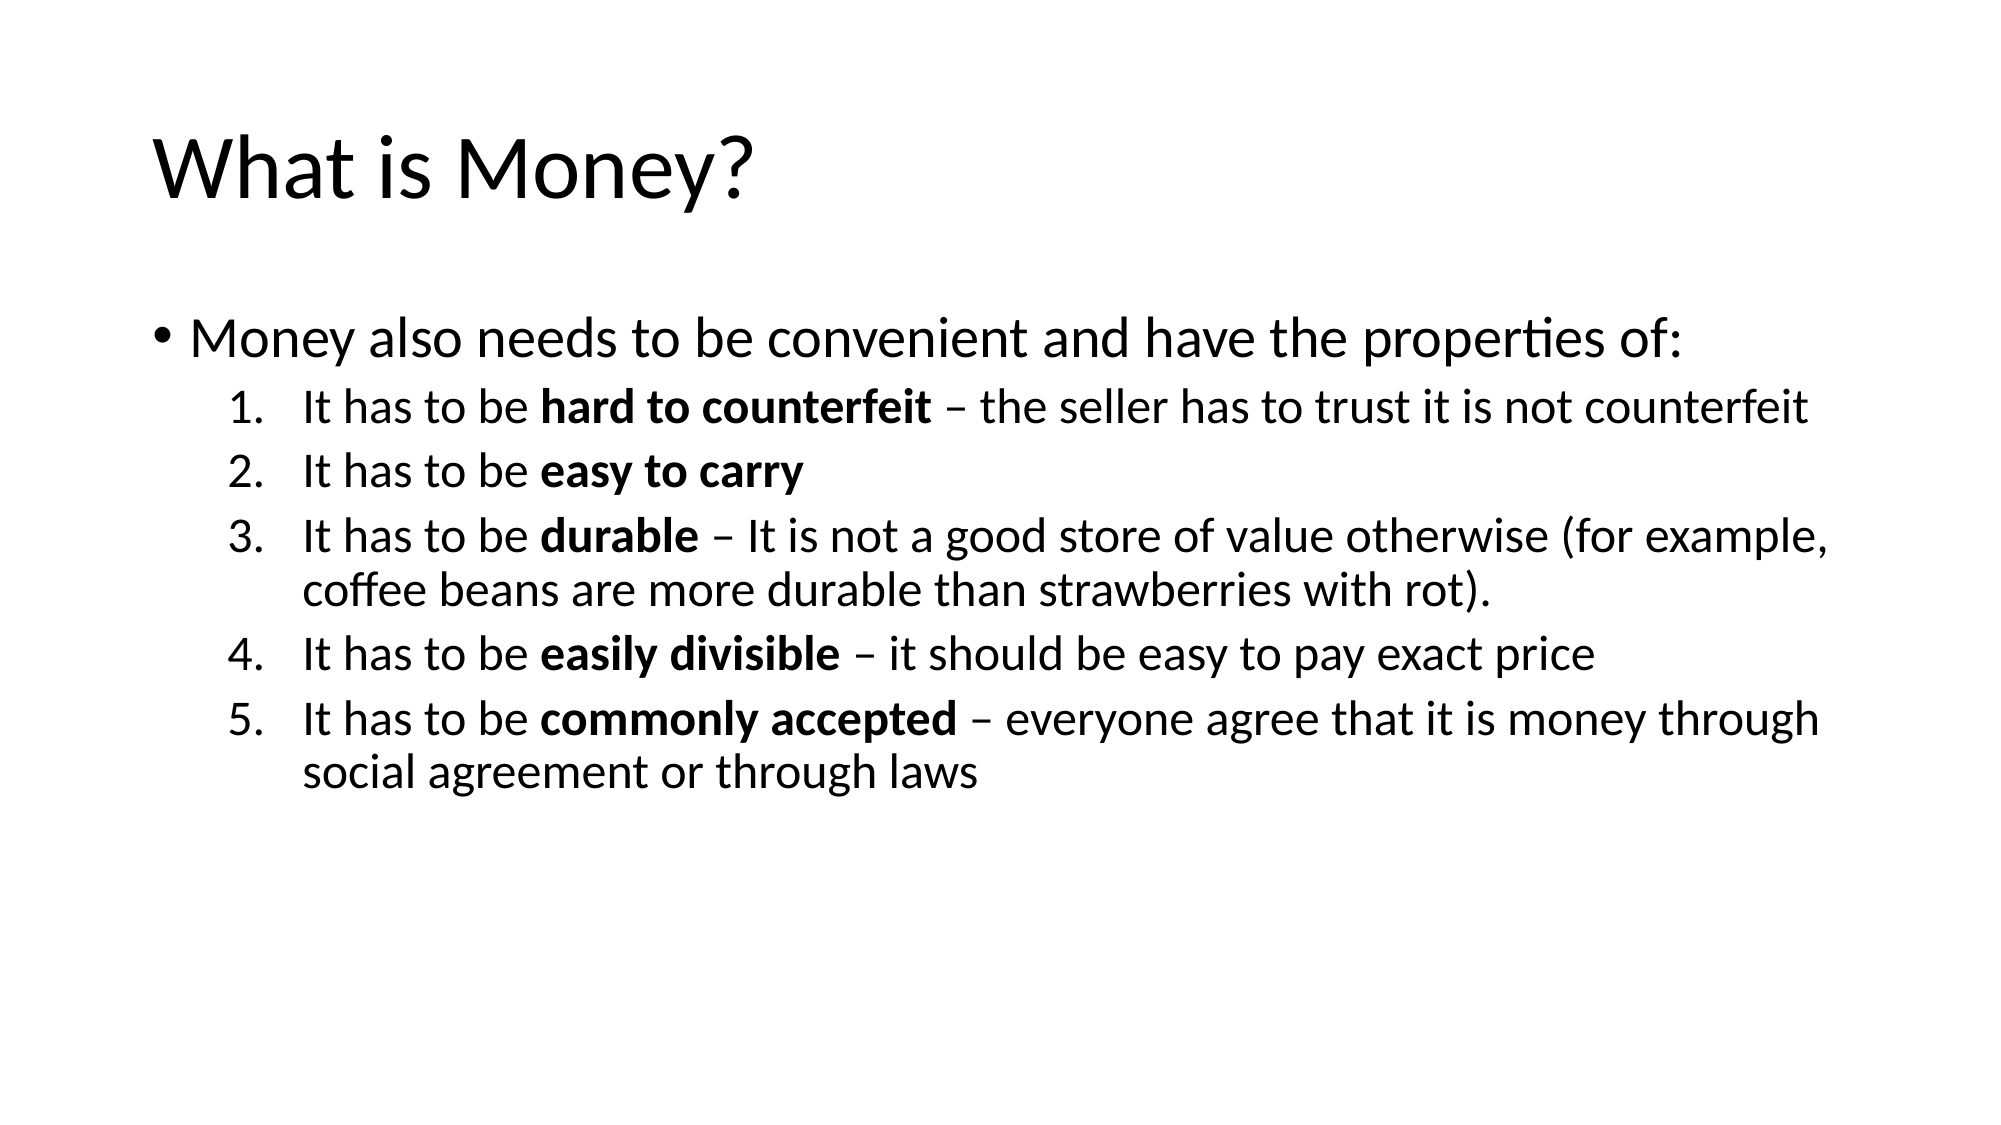

# What is Money?
Money also needs to be convenient and have the properties of:
It has to be hard to counterfeit – the seller has to trust it is not counterfeit
It has to be easy to carry
It has to be durable – It is not a good store of value otherwise (for example, coffee beans are more durable than strawberries with rot).
It has to be easily divisible – it should be easy to pay exact price
It has to be commonly accepted – everyone agree that it is money through social agreement or through laws